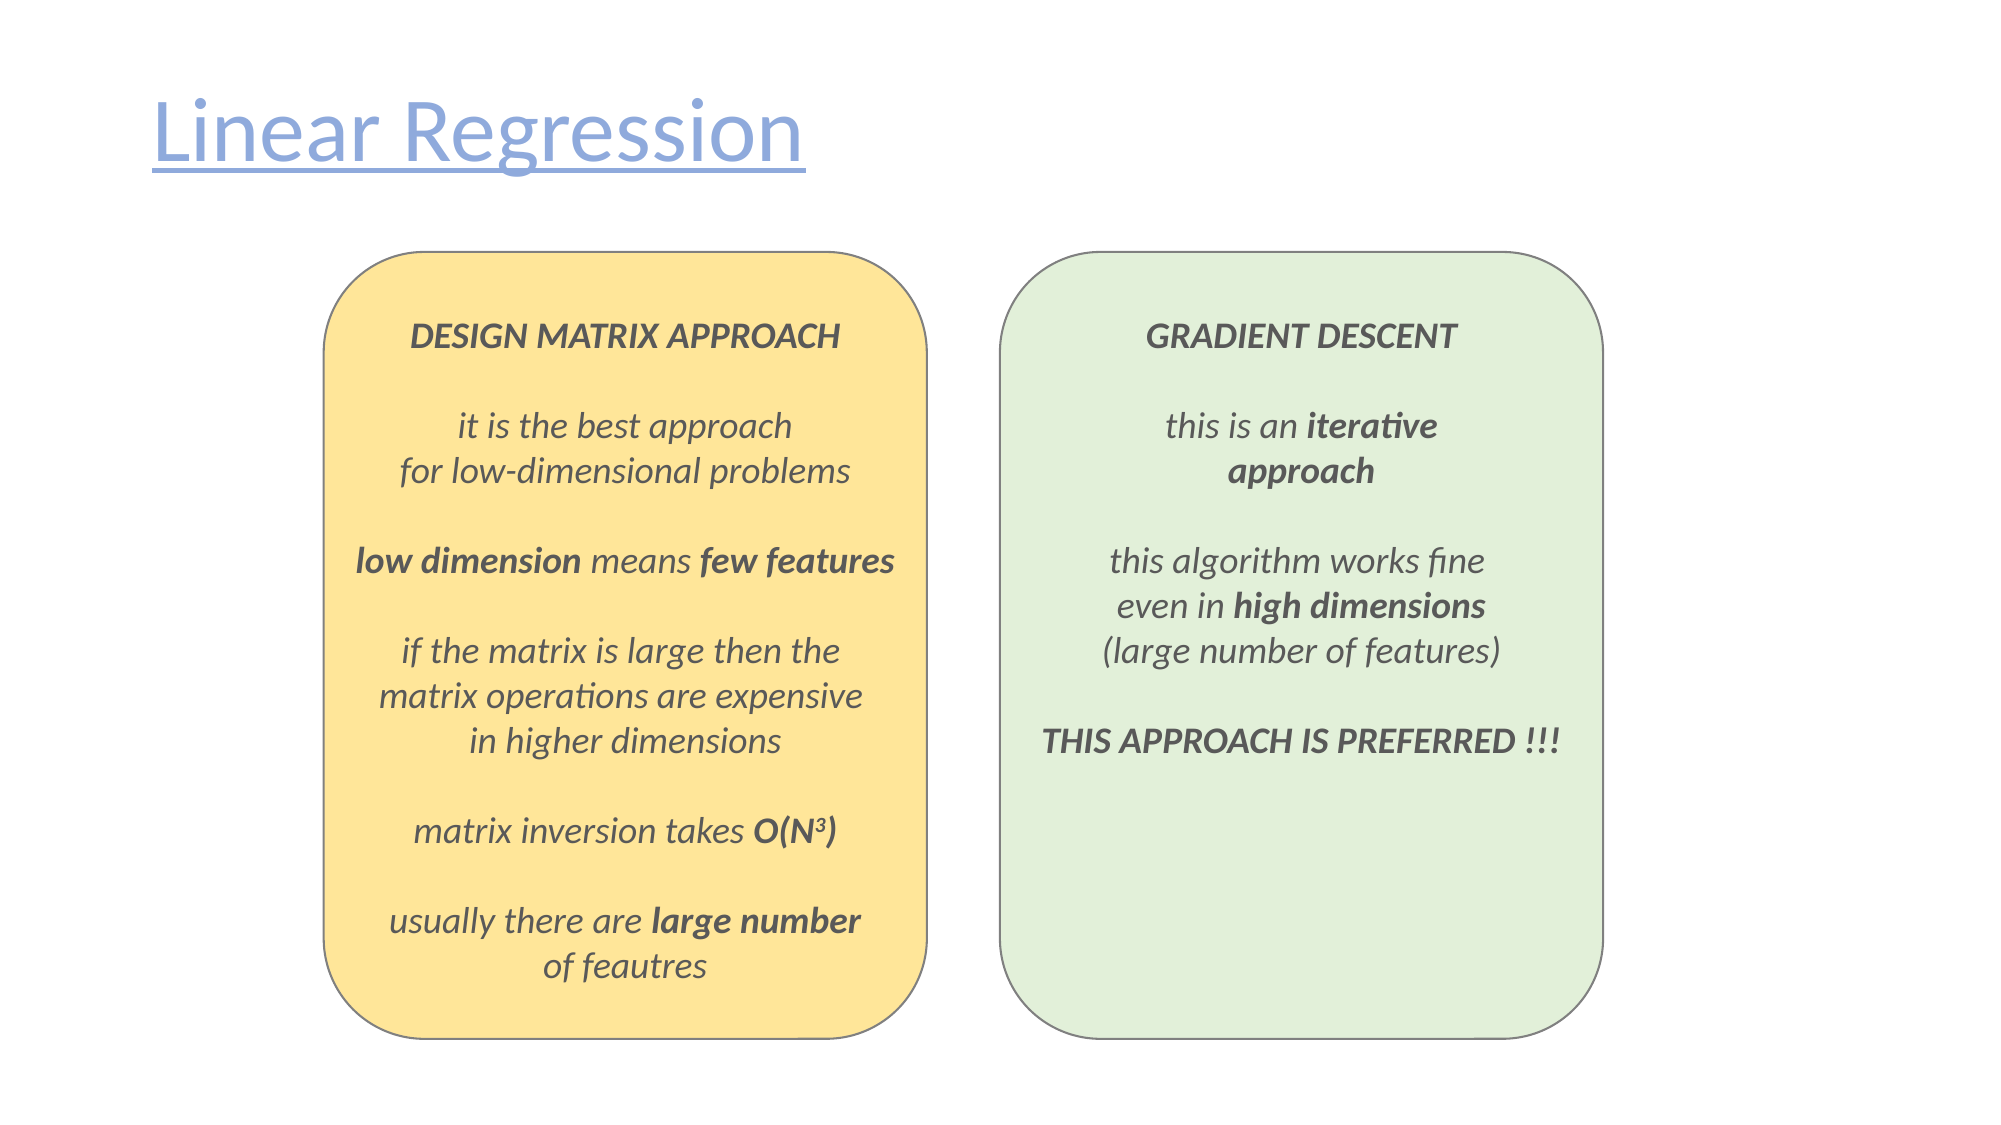

# Linear Regression

DESIGN MATRIX APPROACH

it is the best approach
for low-dimensional problems

low dimension means few features

if the matrix is large then the
matrix operations are expensive
in higher dimensions

matrix inversion takes O(N3)

usually there are large number
of feautres

GRADIENT DESCENT

this is an iterative
approach

this algorithm works fine
even in high dimensions
(large number of features)

THIS APPROACH IS PREFERRED !!!